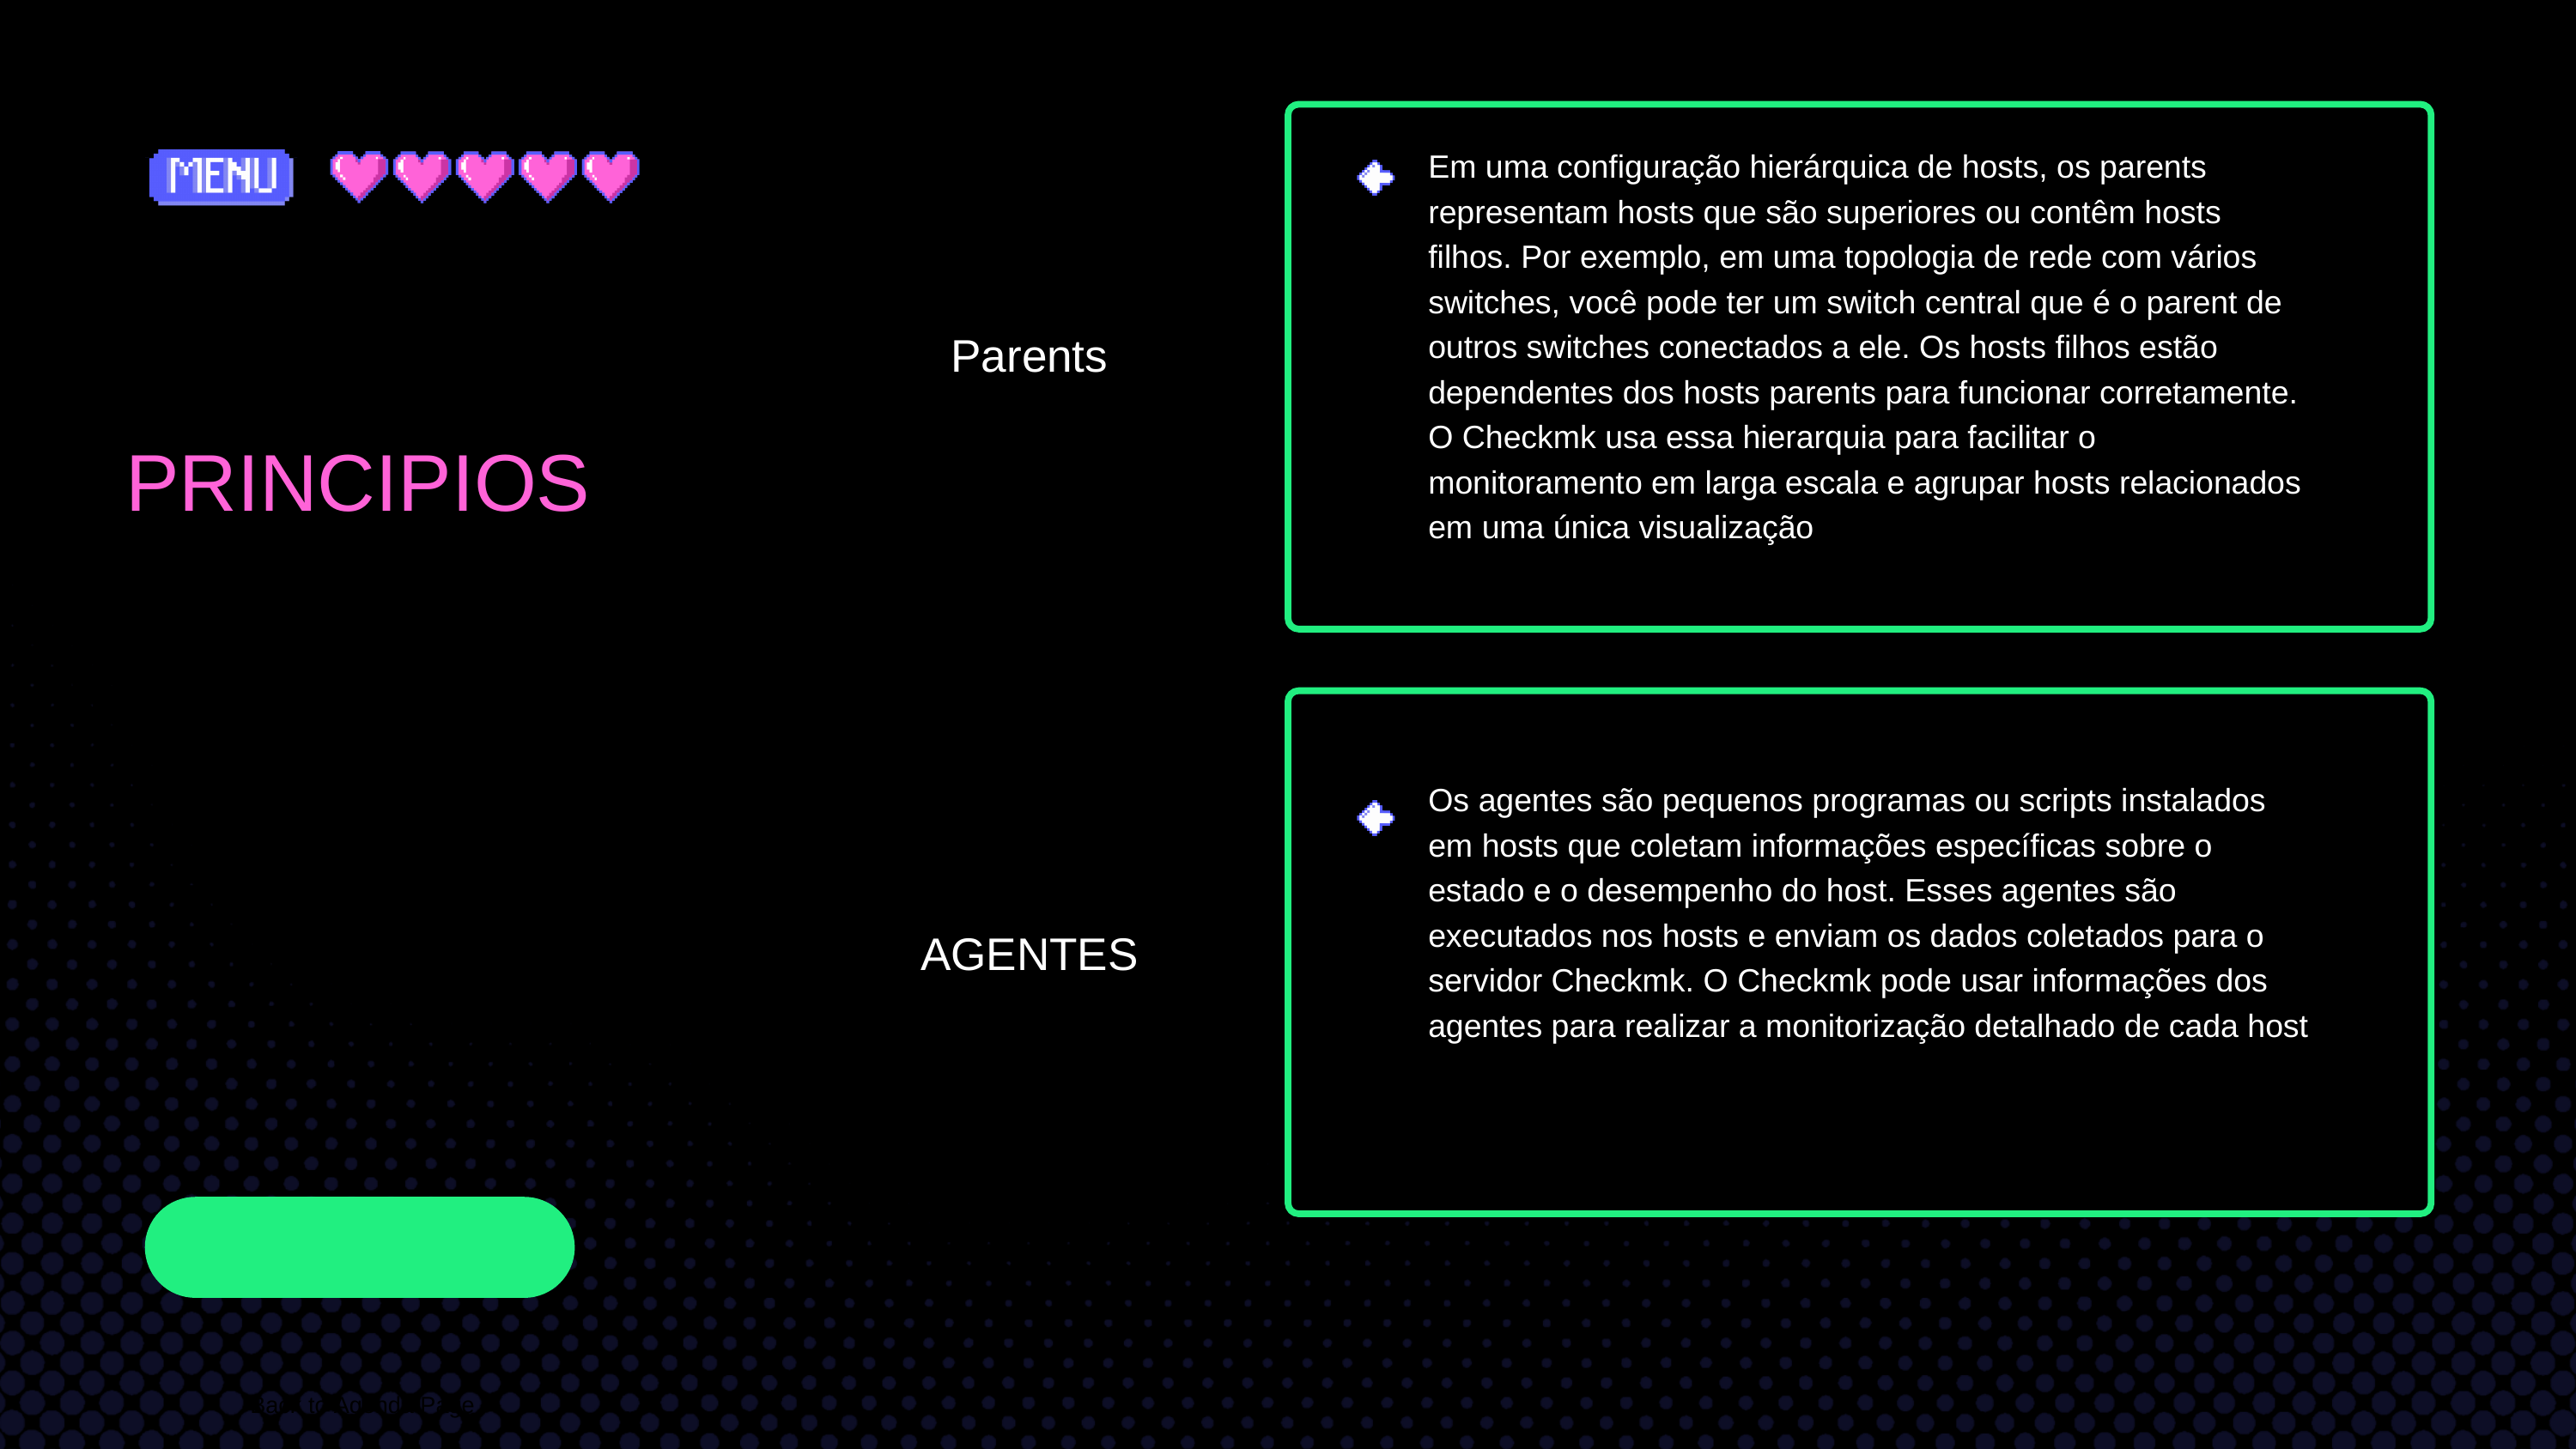

Em uma configuração hierárquica de hosts, os parents representam hosts que são superiores ou contêm hosts filhos. Por exemplo, em uma topologia de rede com vários switches, você pode ter um switch central que é o parent de outros switches conectados a ele. Os hosts filhos estão dependentes dos hosts parents para funcionar corretamente. O Checkmk usa essa hierarquia para facilitar o monitoramento em larga escala e agrupar hosts relacionados em uma única visualização

Parents
PRINCIPIOS

Os agentes são pequenos programas ou scripts instalados em hosts que coletam informações específicas sobre o estado e o desempenho do host. Esses agentes são executados nos hosts e enviam os dados coletados para o servidor Checkmk. O Checkmk pode usar informações dos agentes para realizar a monitorização detalhado de cada host

AGENTES

Back to Agenda Page